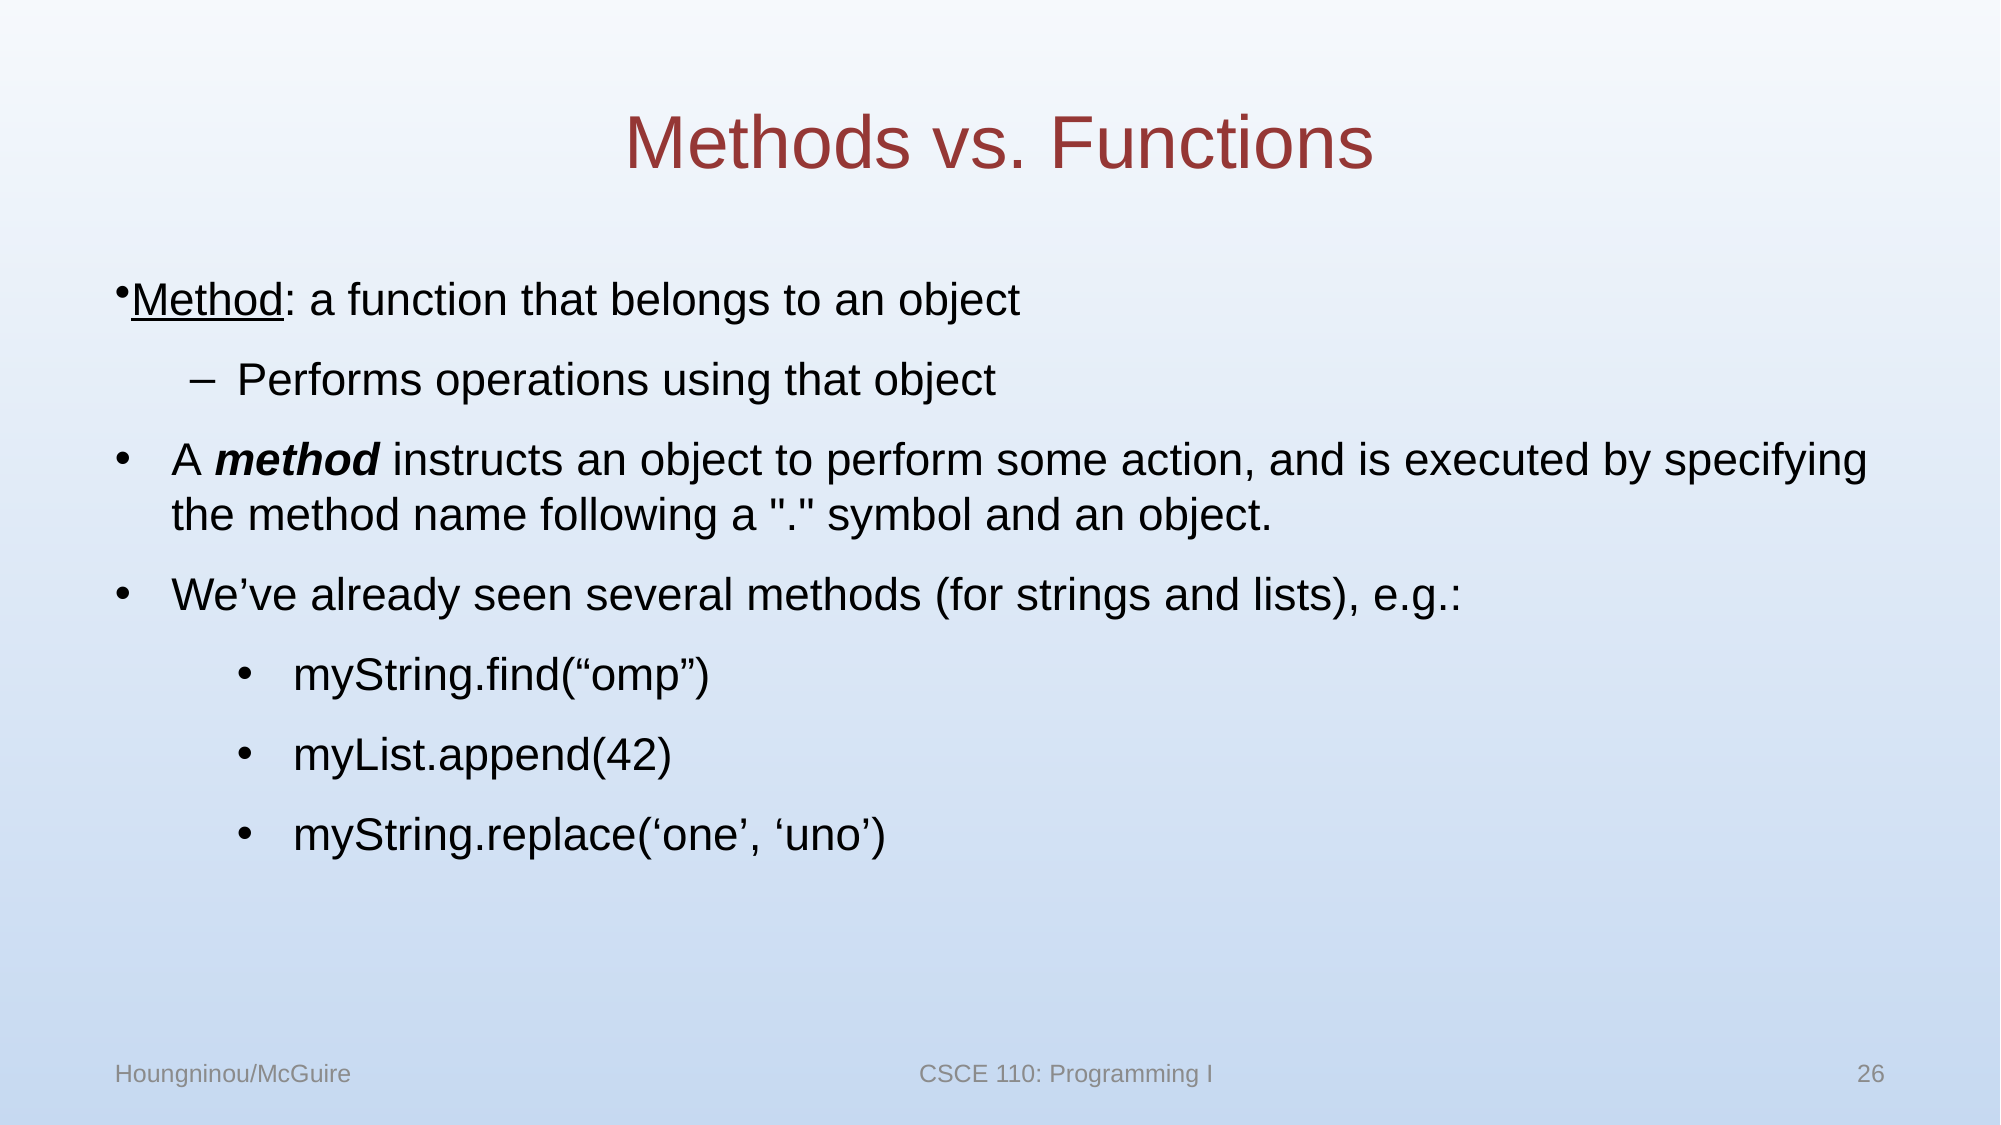

# Methods vs. Functions
Method: a function that belongs to an object
Performs operations using that object
A method instructs an object to perform some action, and is executed by specifying the method name following a "." symbol and an object.
We’ve already seen several methods (for strings and lists), e.g.:
myString.find(“omp”)
myList.append(42)
myString.replace(‘one’, ‘uno’)

Houngninou/McGuire
CSCE 110: Programming I
26